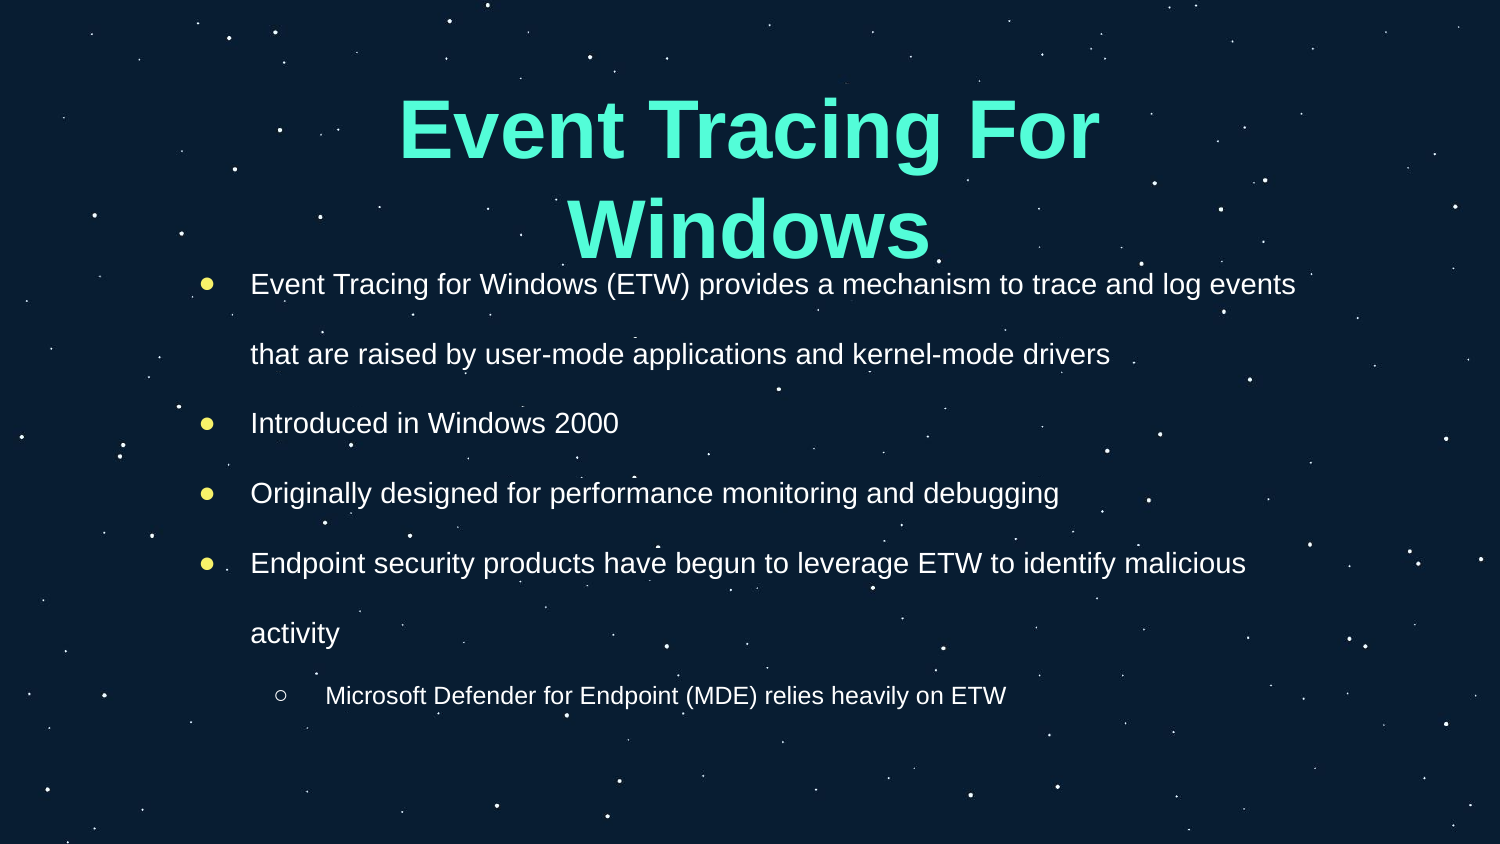

# Event Tracing For Windows
Event Tracing for Windows (ETW) provides a mechanism to trace and log events that are raised by user-mode applications and kernel-mode drivers
Introduced in Windows 2000
Originally designed for performance monitoring and debugging
Endpoint security products have begun to leverage ETW to identify malicious activity
Microsoft Defender for Endpoint (MDE) relies heavily on ETW